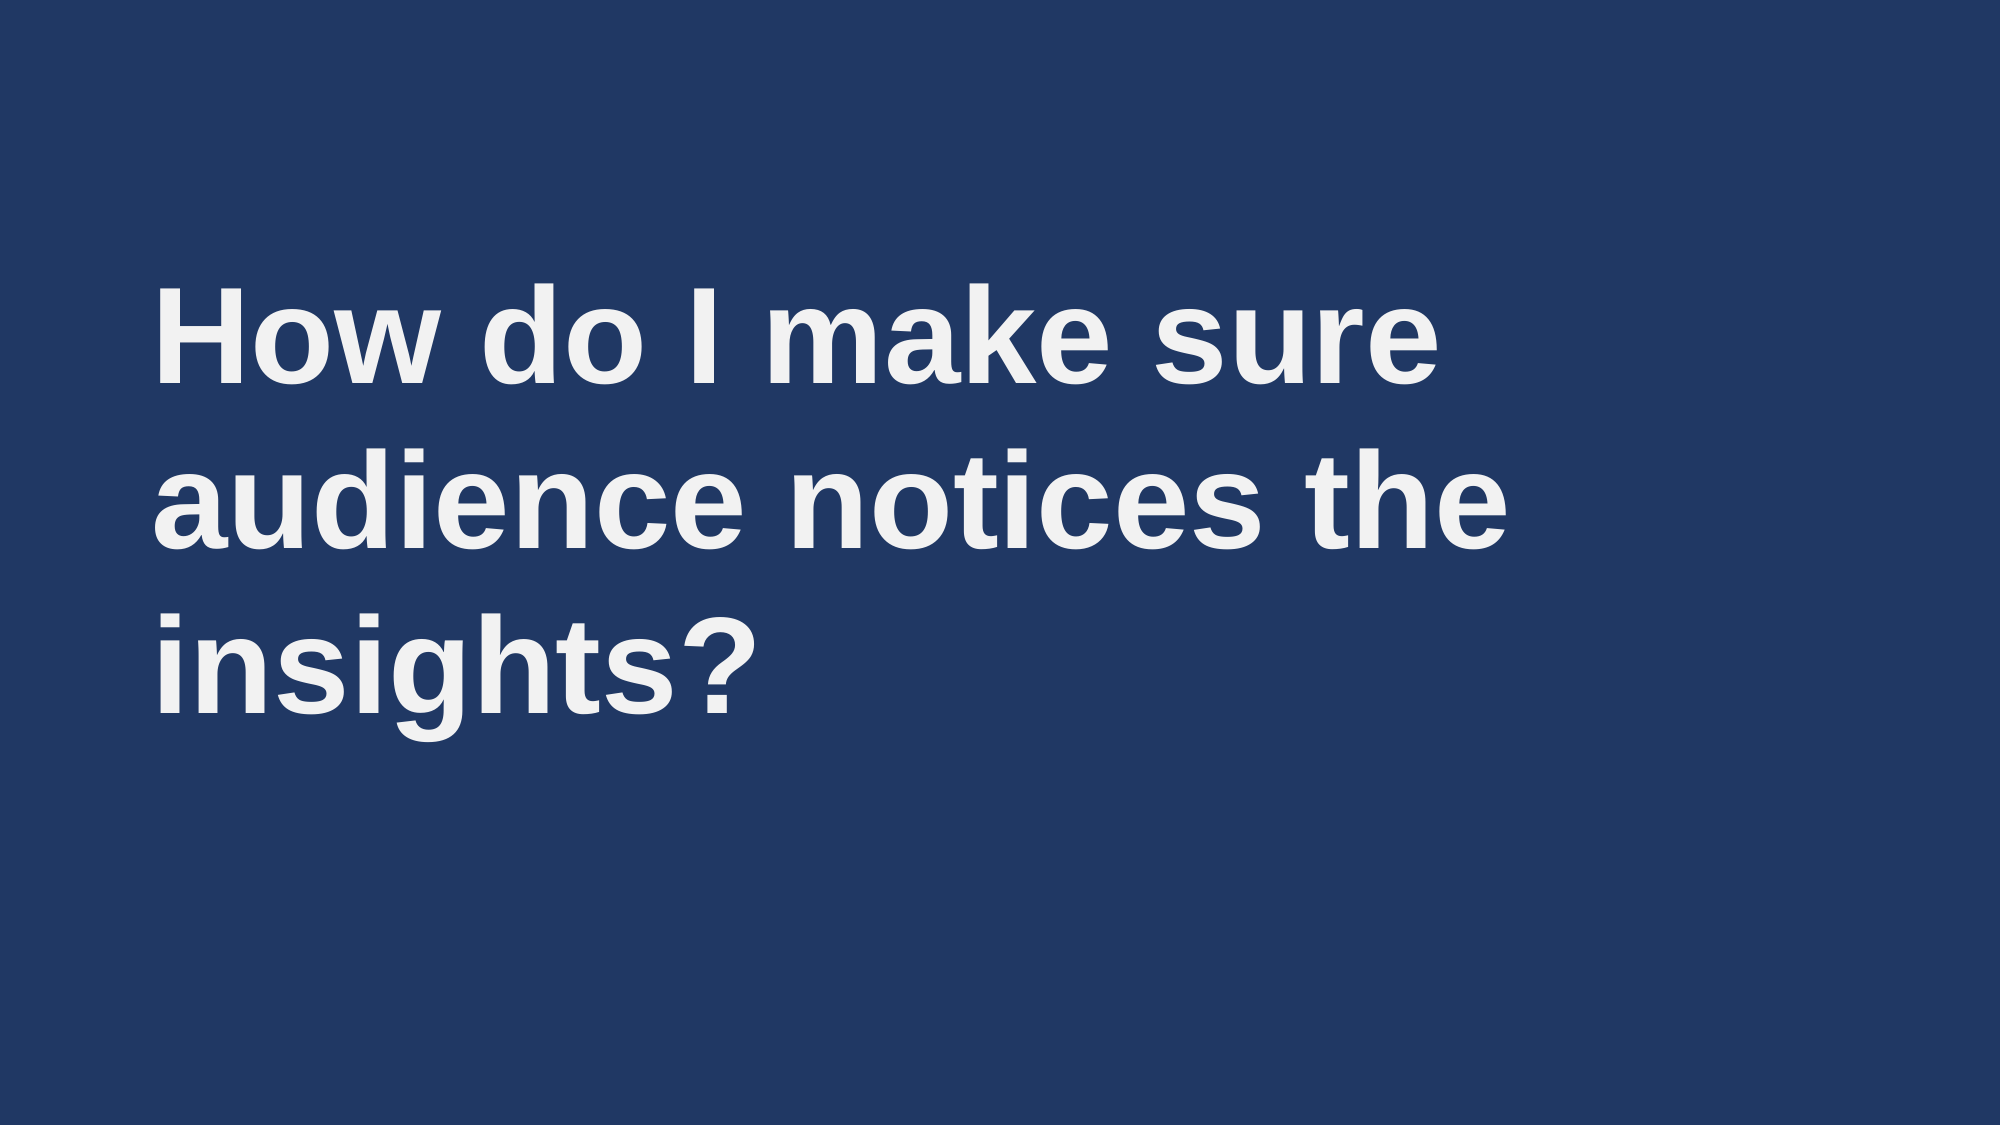

# How do I make sure audience notices the insights?